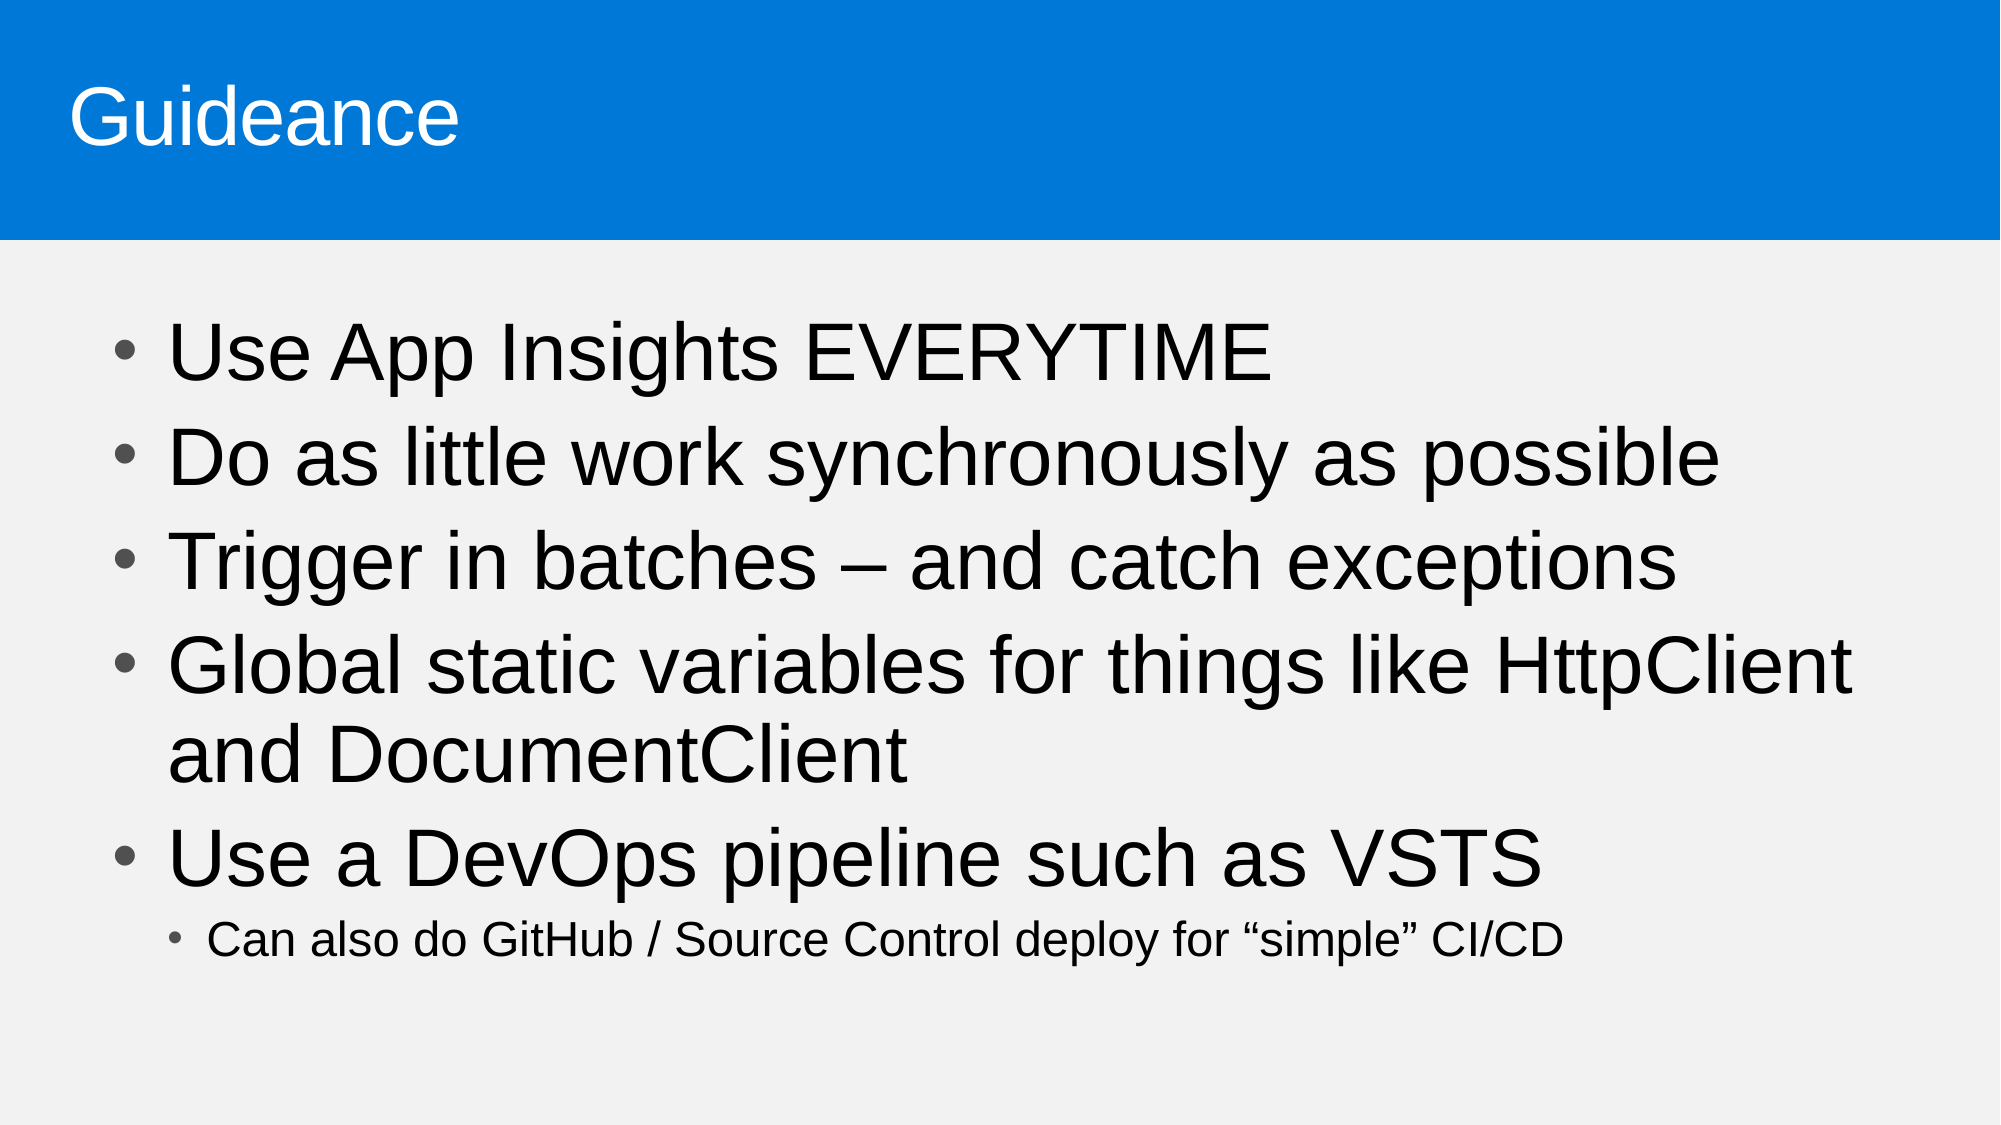

# Guideance
Use App Insights EVERYTIME
Do as little work synchronously as possible
Trigger in batches – and catch exceptions
Global static variables for things like HttpClient and DocumentClient
Use a DevOps pipeline such as VSTS
Can also do GitHub / Source Control deploy for “simple” CI/CD